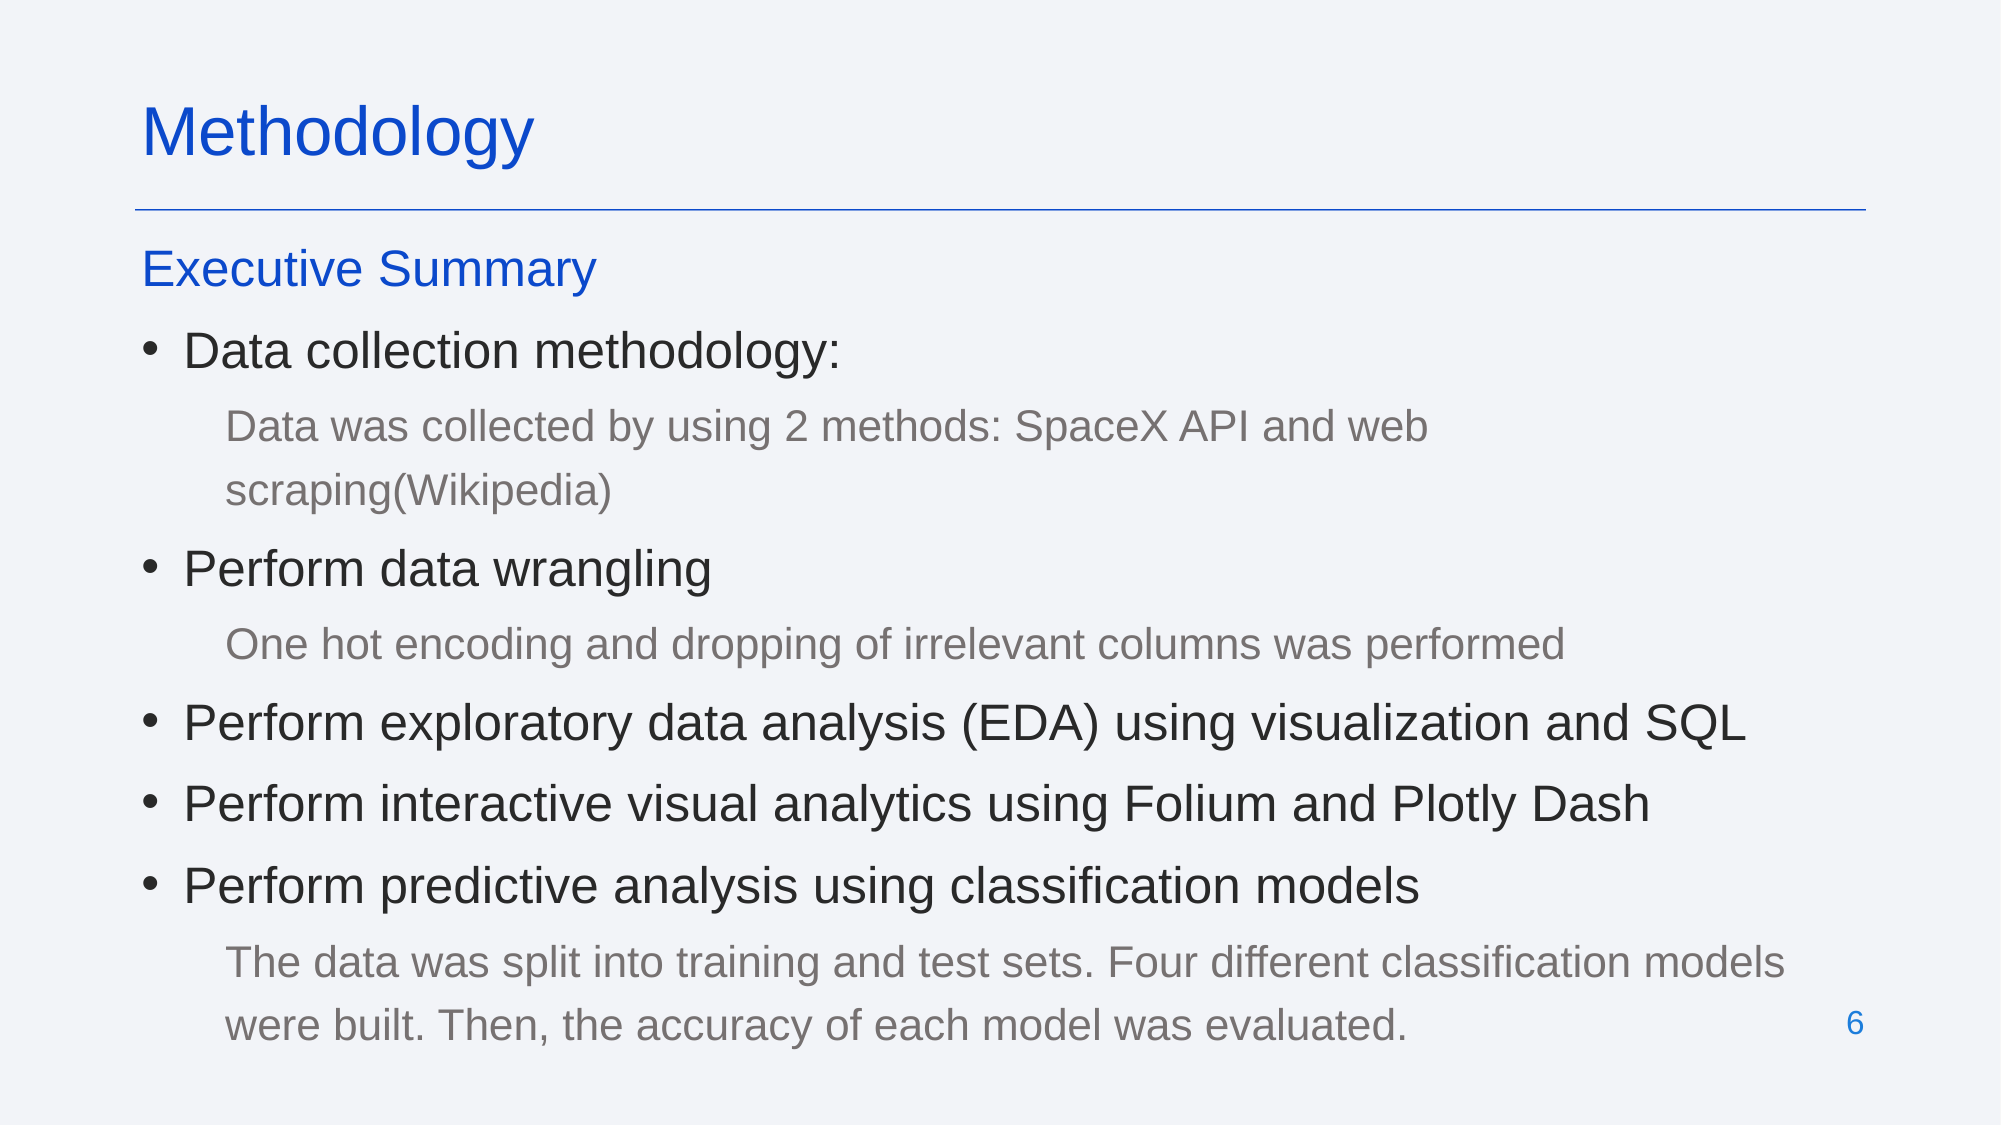

Methodology
Executive Summary
Data collection methodology:
Data was collected by using 2 methods: SpaceX API and web scraping(Wikipedia)
Perform data wrangling
One hot encoding and dropping of irrelevant columns was performed
Perform exploratory data analysis (EDA) using visualization and SQL
Perform interactive visual analytics using Folium and Plotly Dash
Perform predictive analysis using classification models
The data was split into training and test sets. Four different classification models were built. Then, the accuracy of each model was evaluated.

6